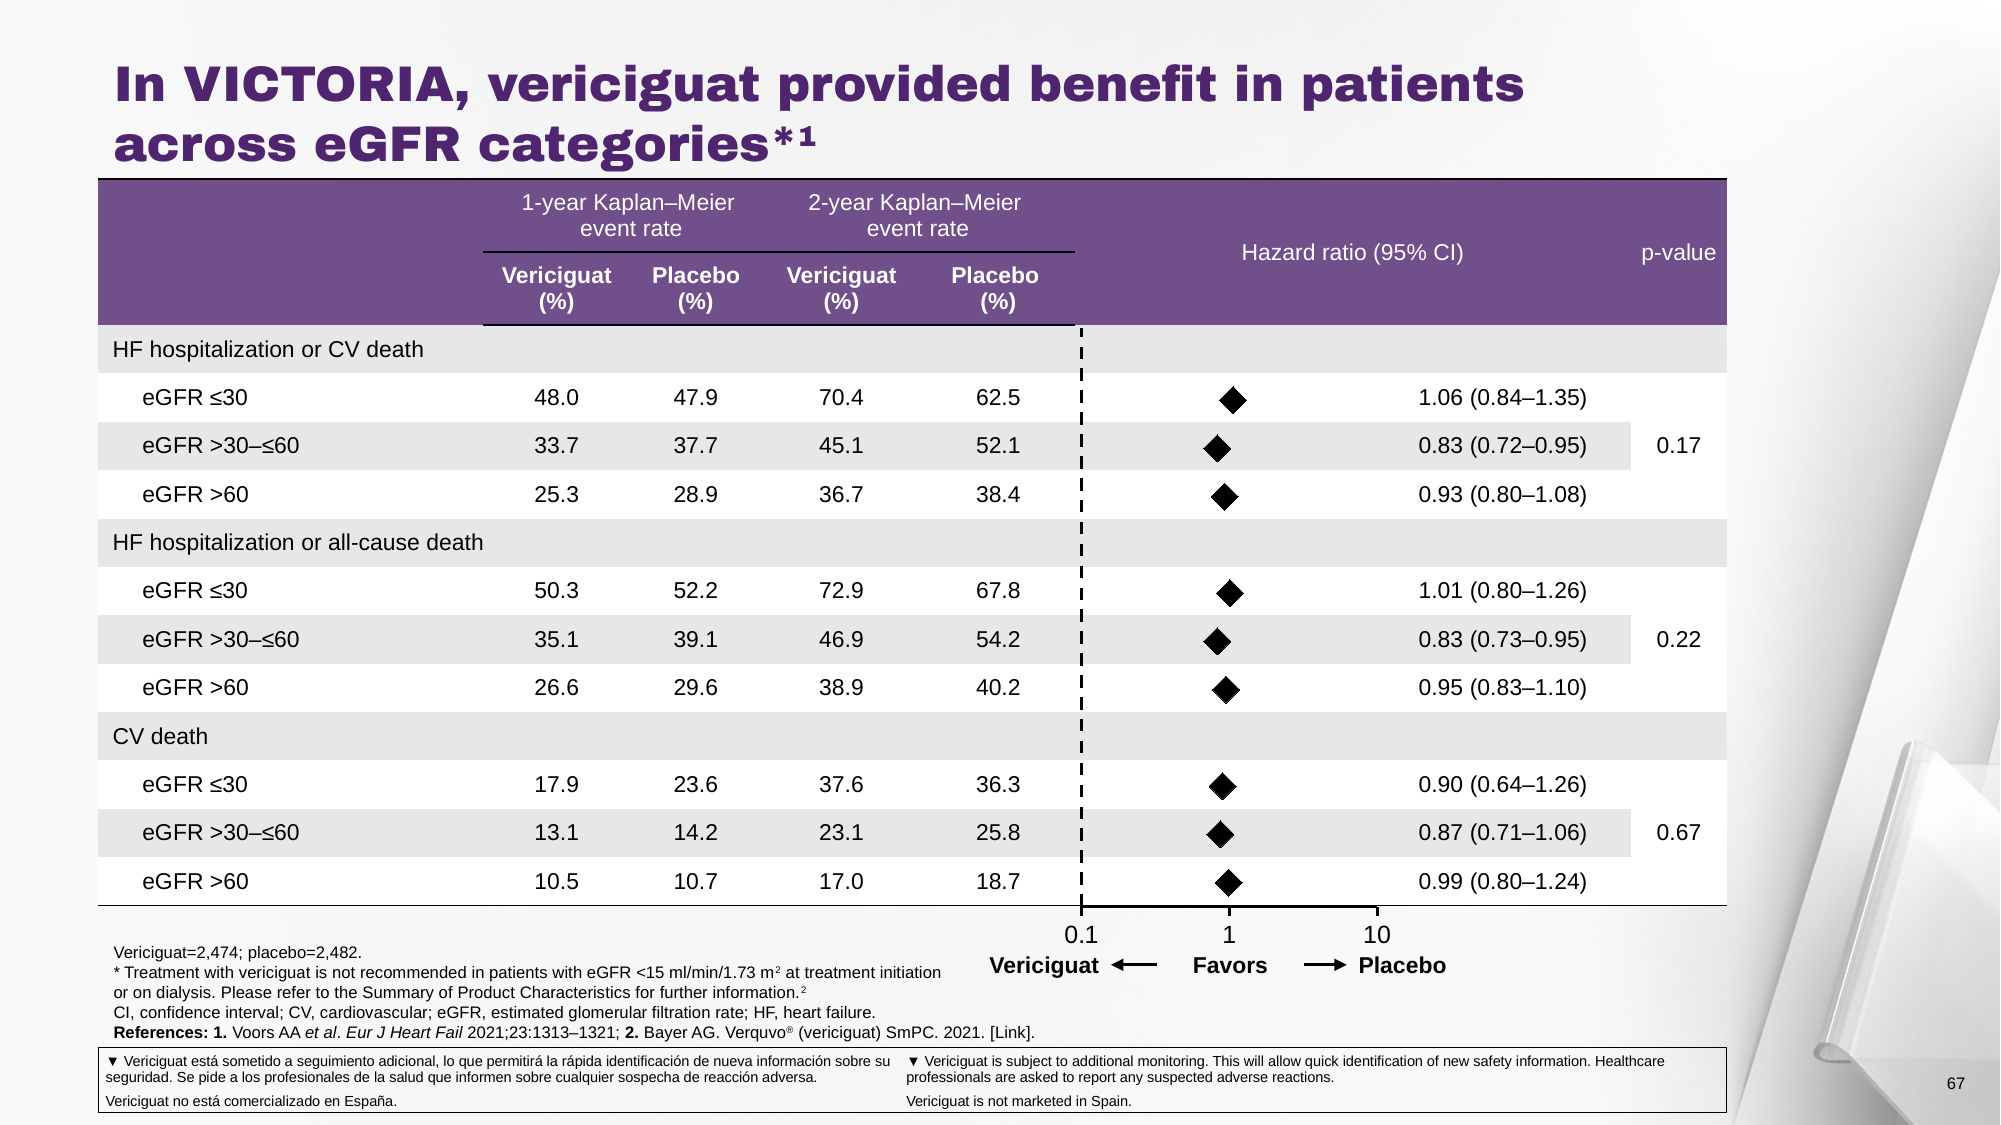

# In VICTORIA, vericiguat provided benefit in patients across eGFR categories*1
|  | 1-year Kaplan–Meier event rate |  | 2-year Kaplan–Meier event rate |  | Hazard ratio (95% CI) |  | p-value |
| --- | --- | --- | --- | --- | --- | --- | --- |
|  | Vericiguat (%) | Placebo (%) | Vericiguat (%) | Placebo (%) |  |  |  |
| HF hospitalization or CV death |  |  |  |  |  |  |  |
| eGFR ≤30 | 48.0 | 47.9 | 70.4 | 62.5 |  | 1.06 (0.84‒1.35) | 0.17 |
| eGFR >30–≤60 | 33.7 | 37.7 | 45.1 | 52.1 |  | 0.83 (0.72‒0.95) |  |
| eGFR >60 | 25.3 | 28.9 | 36.7 | 38.4 |  | 0.93 (0.80‒1.08) |  |
| HF hospitalization or all-cause death |  |  |  |  |  |  |  |
| eGFR ≤30 | 50.3 | 52.2 | 72.9 | 67.8 |  | 1.01 (0.80‒1.26) | 0.22 |
| eGFR >30–≤60 | 35.1 | 39.1 | 46.9 | 54.2 |  | 0.83 (0.73‒0.95) |  |
| eGFR >60 | 26.6 | 29.6 | 38.9 | 40.2 |  | 0.95 (0.83‒1.10) |  |
| CV death |  |  |  |  |  |  |  |
| eGFR ≤30 | 17.9 | 23.6 | 37.6 | 36.3 |  | 0.90 (0.64‒1.26) | 0.67 |
| eGFR >30–≤60 | 13.1 | 14.2 | 23.1 | 25.8 |  | 0.87 (0.71‒1.06) |  |
| eGFR >60 | 10.5 | 10.7 | 17.0 | 18.7 |  | 0.99 (0.80‒1.24) |  |

### Chart

| Category |  |
|---|---|
Vericiguat
Favors
Placebo
Vericiguat=2,474; placebo=2,482.
* Treatment with vericiguat is not recommended in patients with eGFR <15 ml/min/1.73 m2 at treatment initiation
or on dialysis. Please refer to the Summary of Product Characteristics for further information.2
CI, confidence interval; CV, cardiovascular; eGFR, estimated glomerular filtration rate; HF, heart failure.
References: 1. Voors AA et al. Eur J Heart Fail 2021;23:1313–1321; 2. Bayer AG. Verquvo® (vericiguat) SmPC. 2021. [Link].
67
| ▼ Vericiguat está sometido a seguimiento adicional, lo que permitirá la rápida identificación de nueva información sobre su seguridad. Se pide a los profesionales de la salud que informen sobre cualquier sospecha de reacción adversa. | ▼ Vericiguat is subject to additional monitoring. This will allow quick identification of new safety information. Healthcare professionals are asked to report any suspected adverse reactions. |
| --- | --- |
| Vericiguat no está comercializado en España. | Vericiguat is not marketed in Spain. |